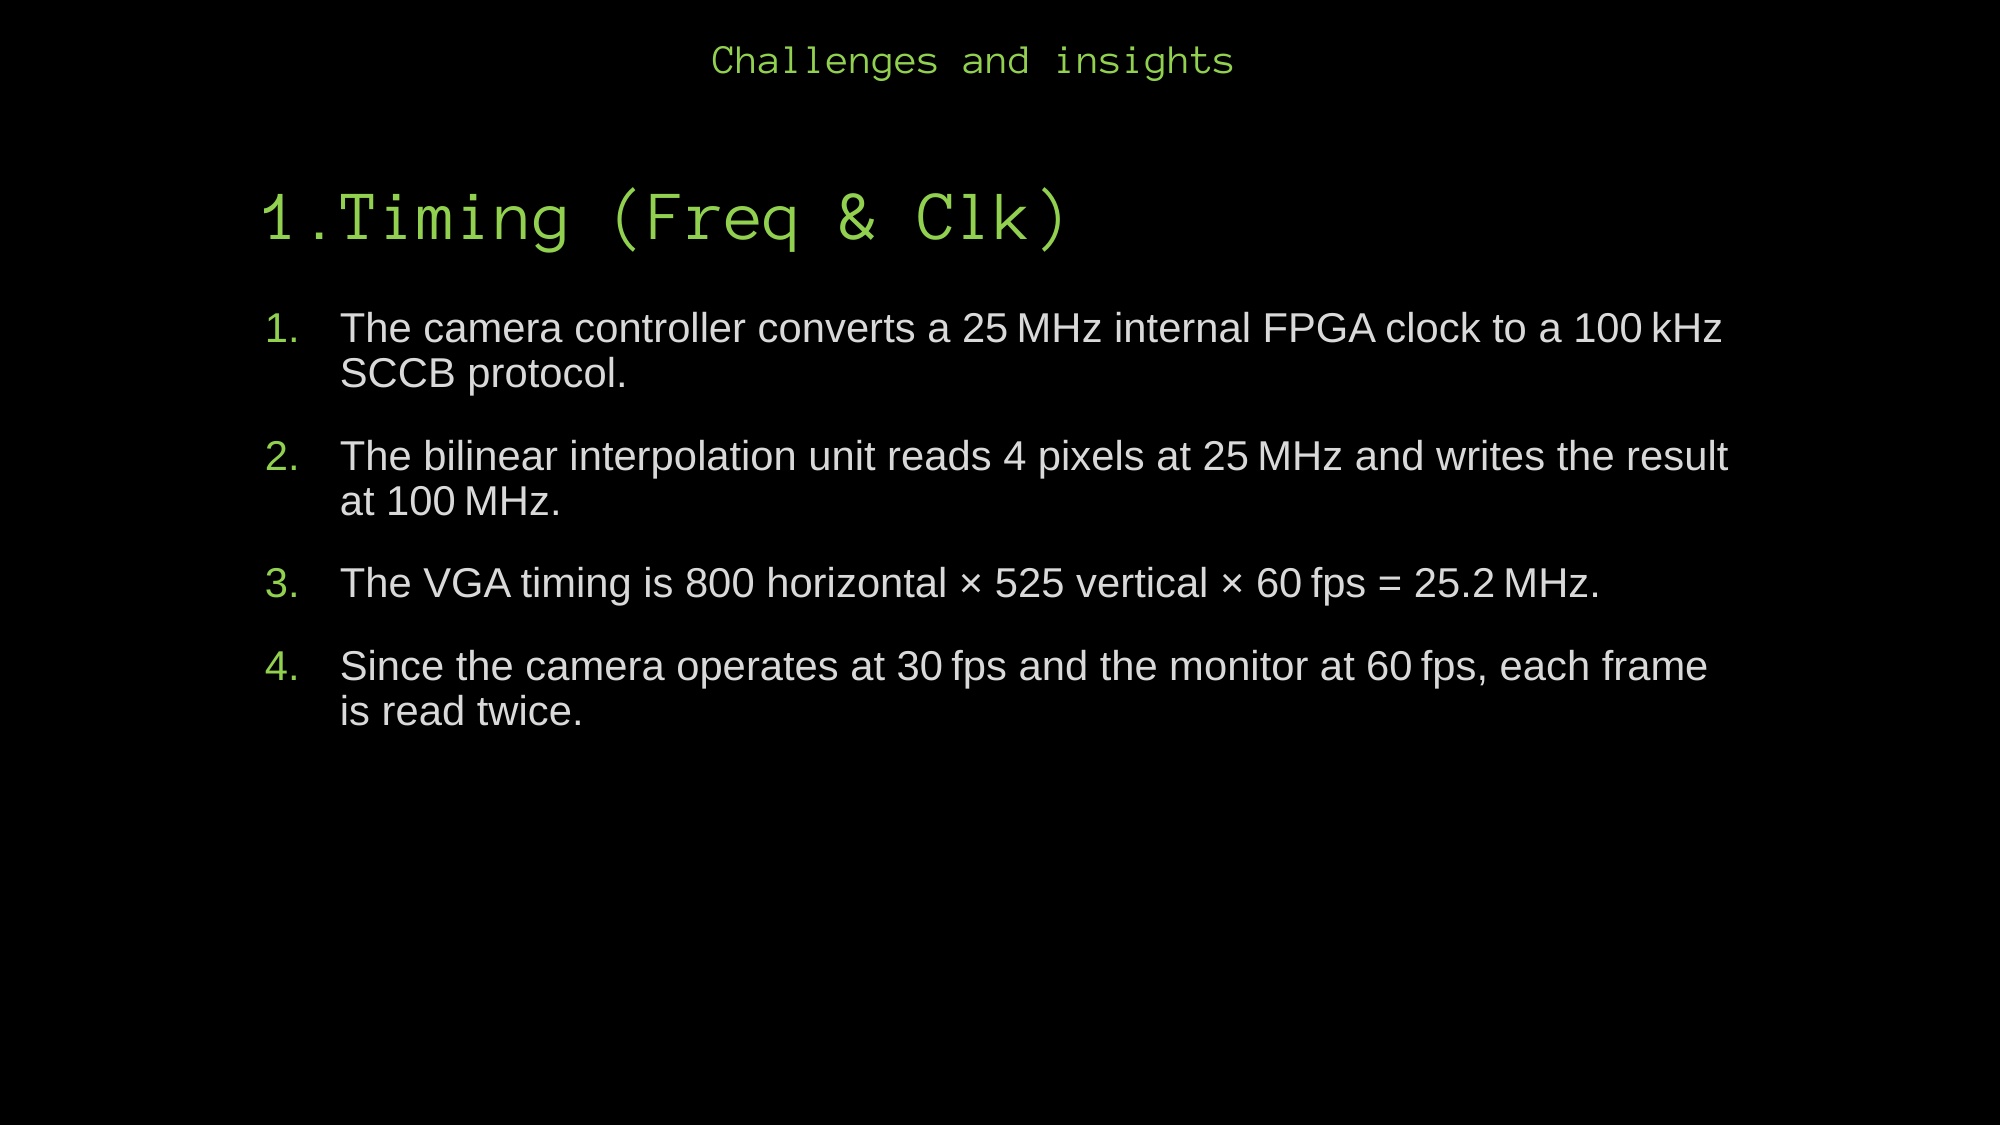

Challenges and insights
# Timing (Freq & Clk)
The camera controller converts a 25 MHz internal FPGA clock to a 100 kHz SCCB protocol.
The bilinear interpolation unit reads 4 pixels at 25 MHz and writes the result at 100 MHz.
The VGA timing is 800 horizontal × 525 vertical × 60 fps = 25.2 MHz.
Since the camera operates at 30 fps and the monitor at 60 fps, each frame is read twice.